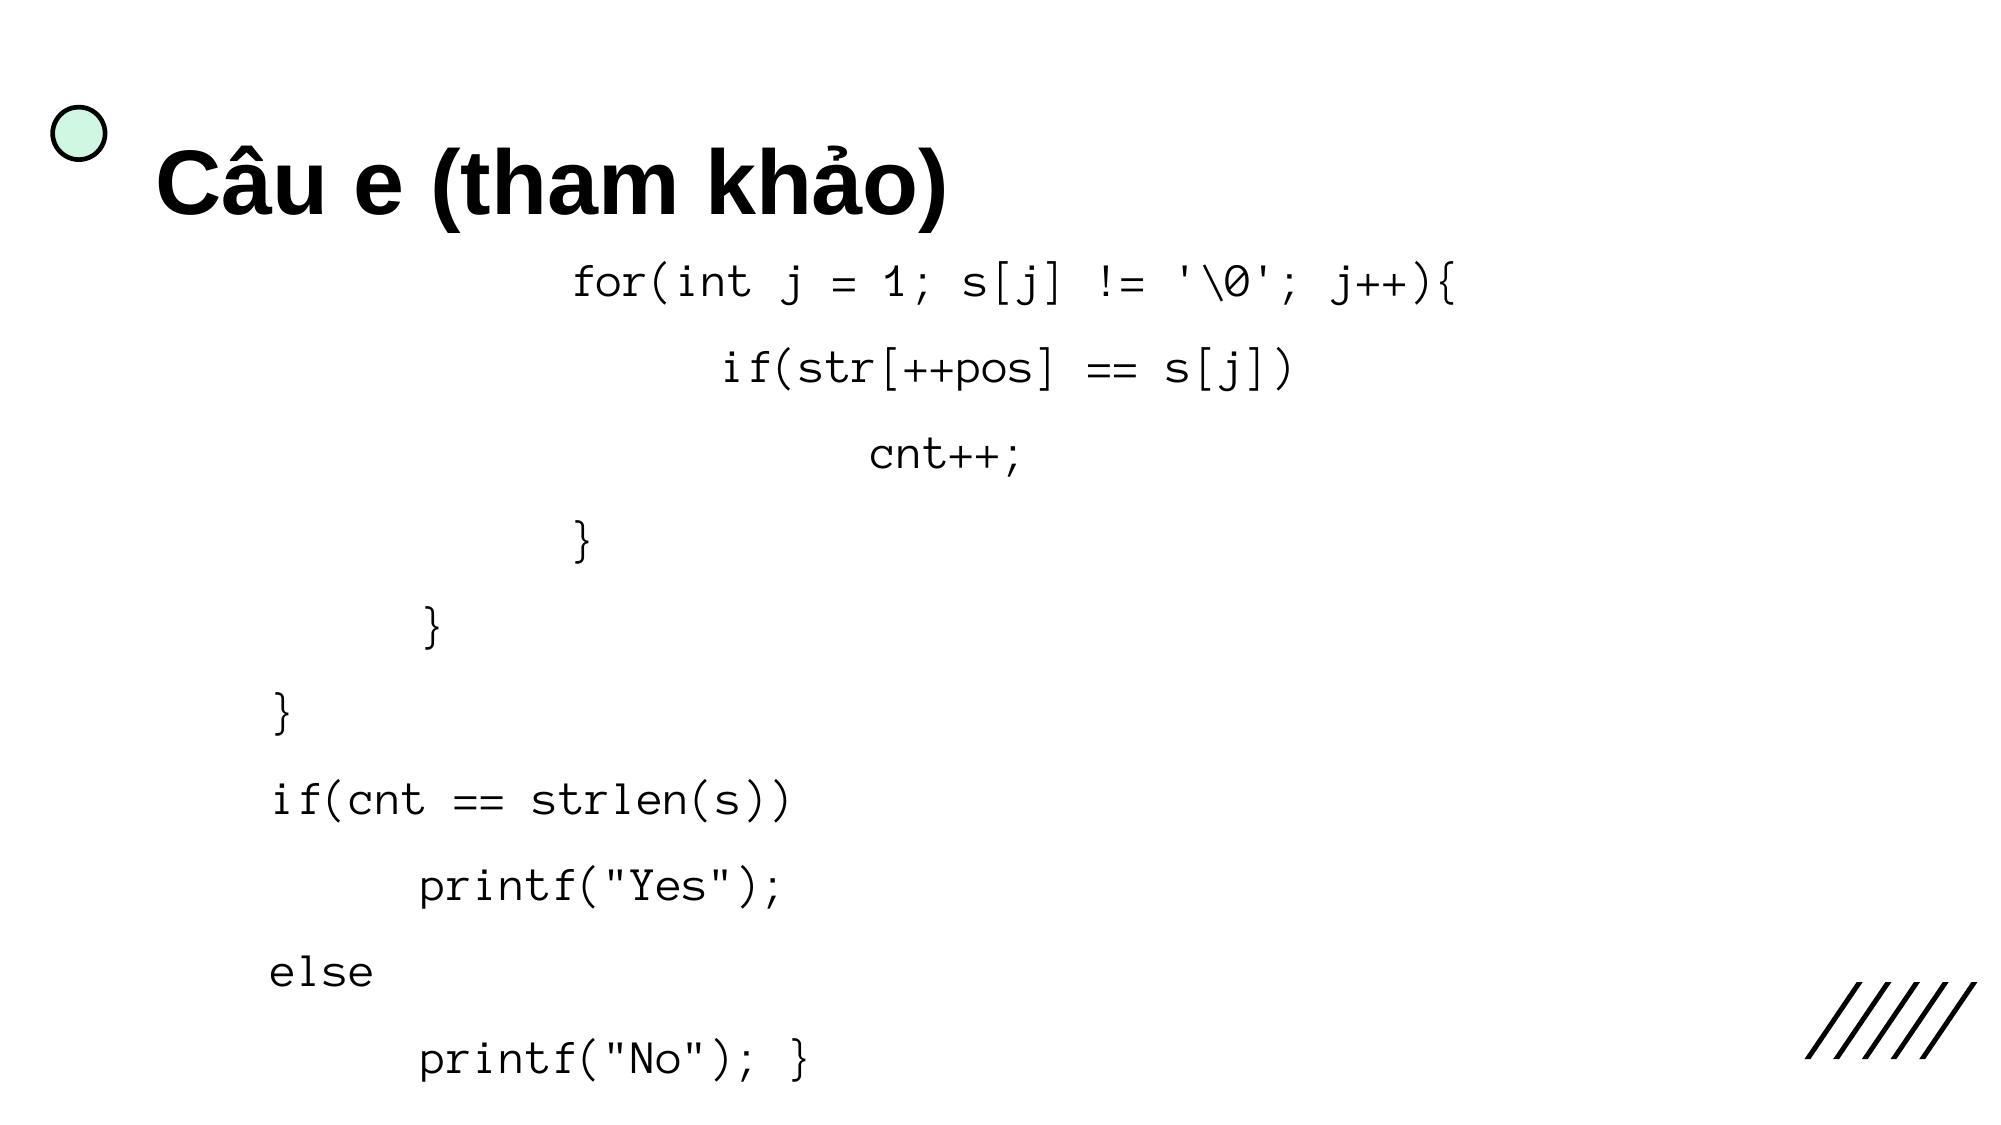

# Câu e (tham khảo)
			for(int j = 1; s[j] != '\0'; j++){
				if(str[++pos] == s[j])
					cnt++;
			}
		}
	}
	if(cnt == strlen(s))
		printf("Yes");
	else
		printf("No"); }